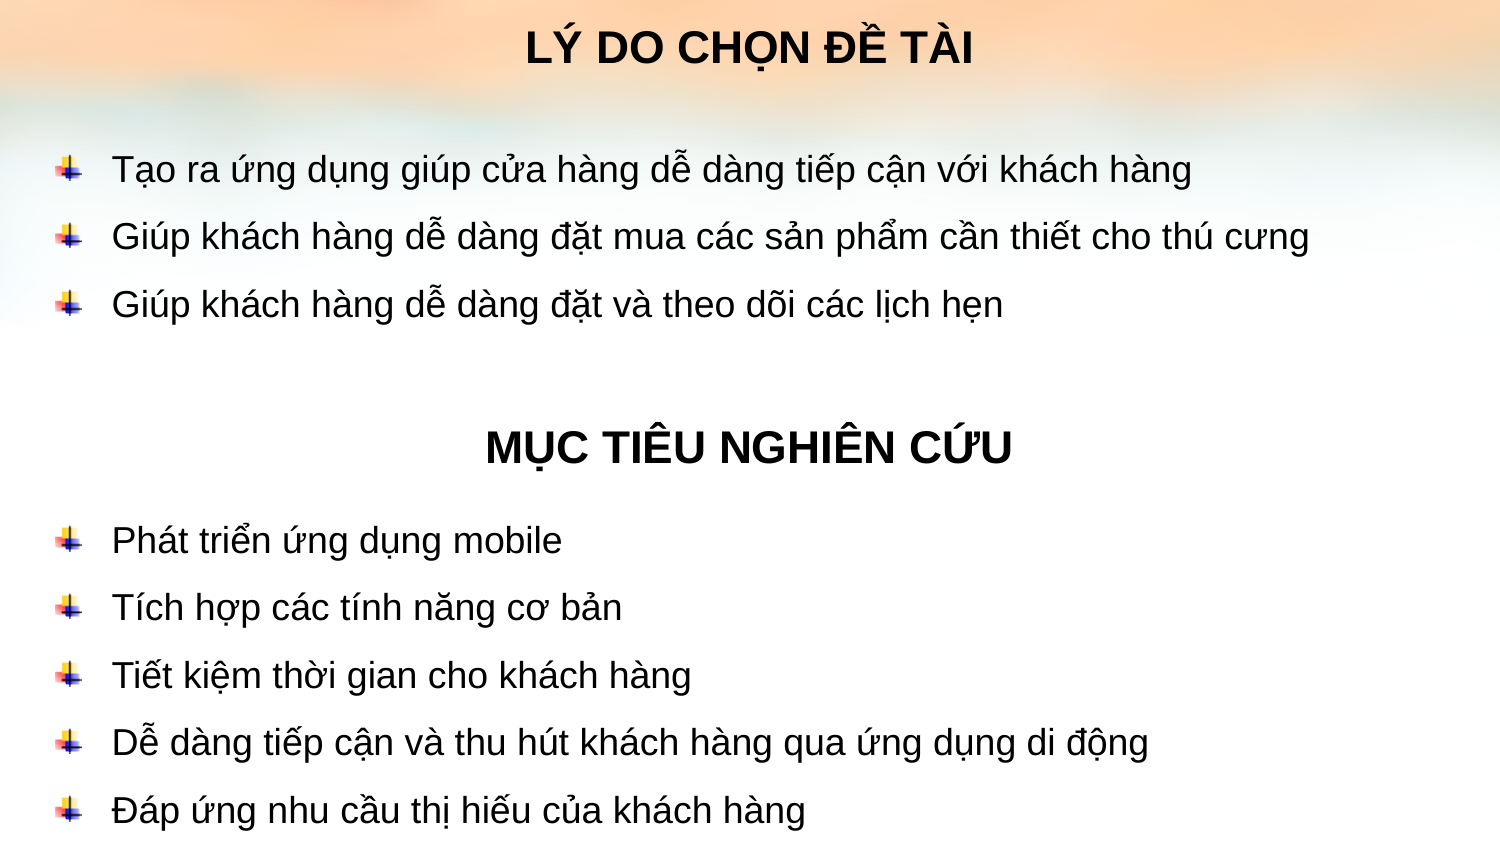

LÝ DO CHỌN ĐỀ TÀI
Tạo ra ứng dụng giúp cửa hàng dễ dàng tiếp cận với khách hàng
Giúp khách hàng dễ dàng đặt mua các sản phẩm cần thiết cho thú cưng
Giúp khách hàng dễ dàng đặt và theo dõi các lịch hẹn

MỤC TIÊU NGHIÊN CỨU
Phát triển ứng dụng mobile
Tích hợp các tính năng cơ bản
Tiết kiệm thời gian cho khách hàng
Dễ dàng tiếp cận và thu hút khách hàng qua ứng dụng di động
Đáp ứng nhu cầu thị hiếu của khách hàng